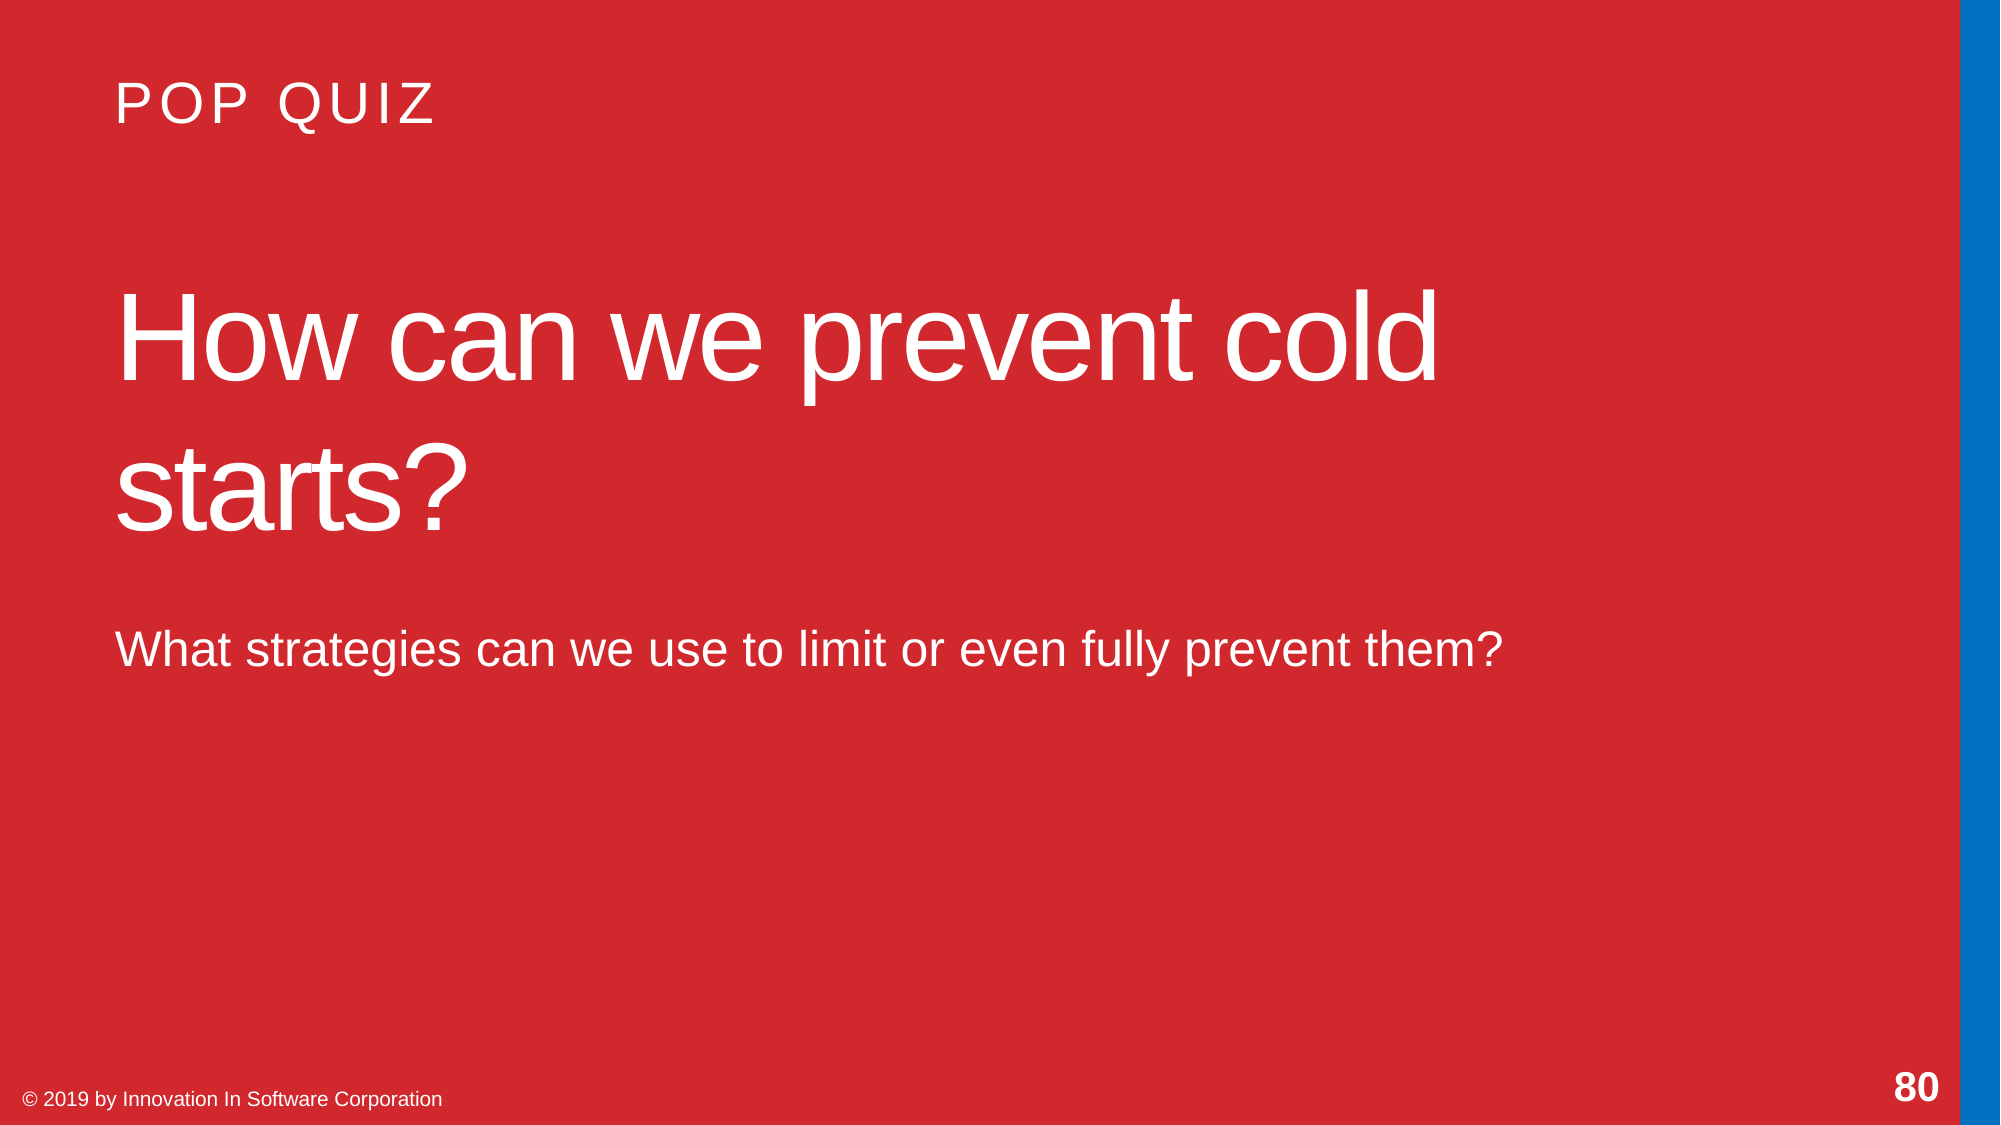

# How can we prevent cold starts?
What strategies can we use to limit or even fully prevent them?
80
© 2019 by Innovation In Software Corporation